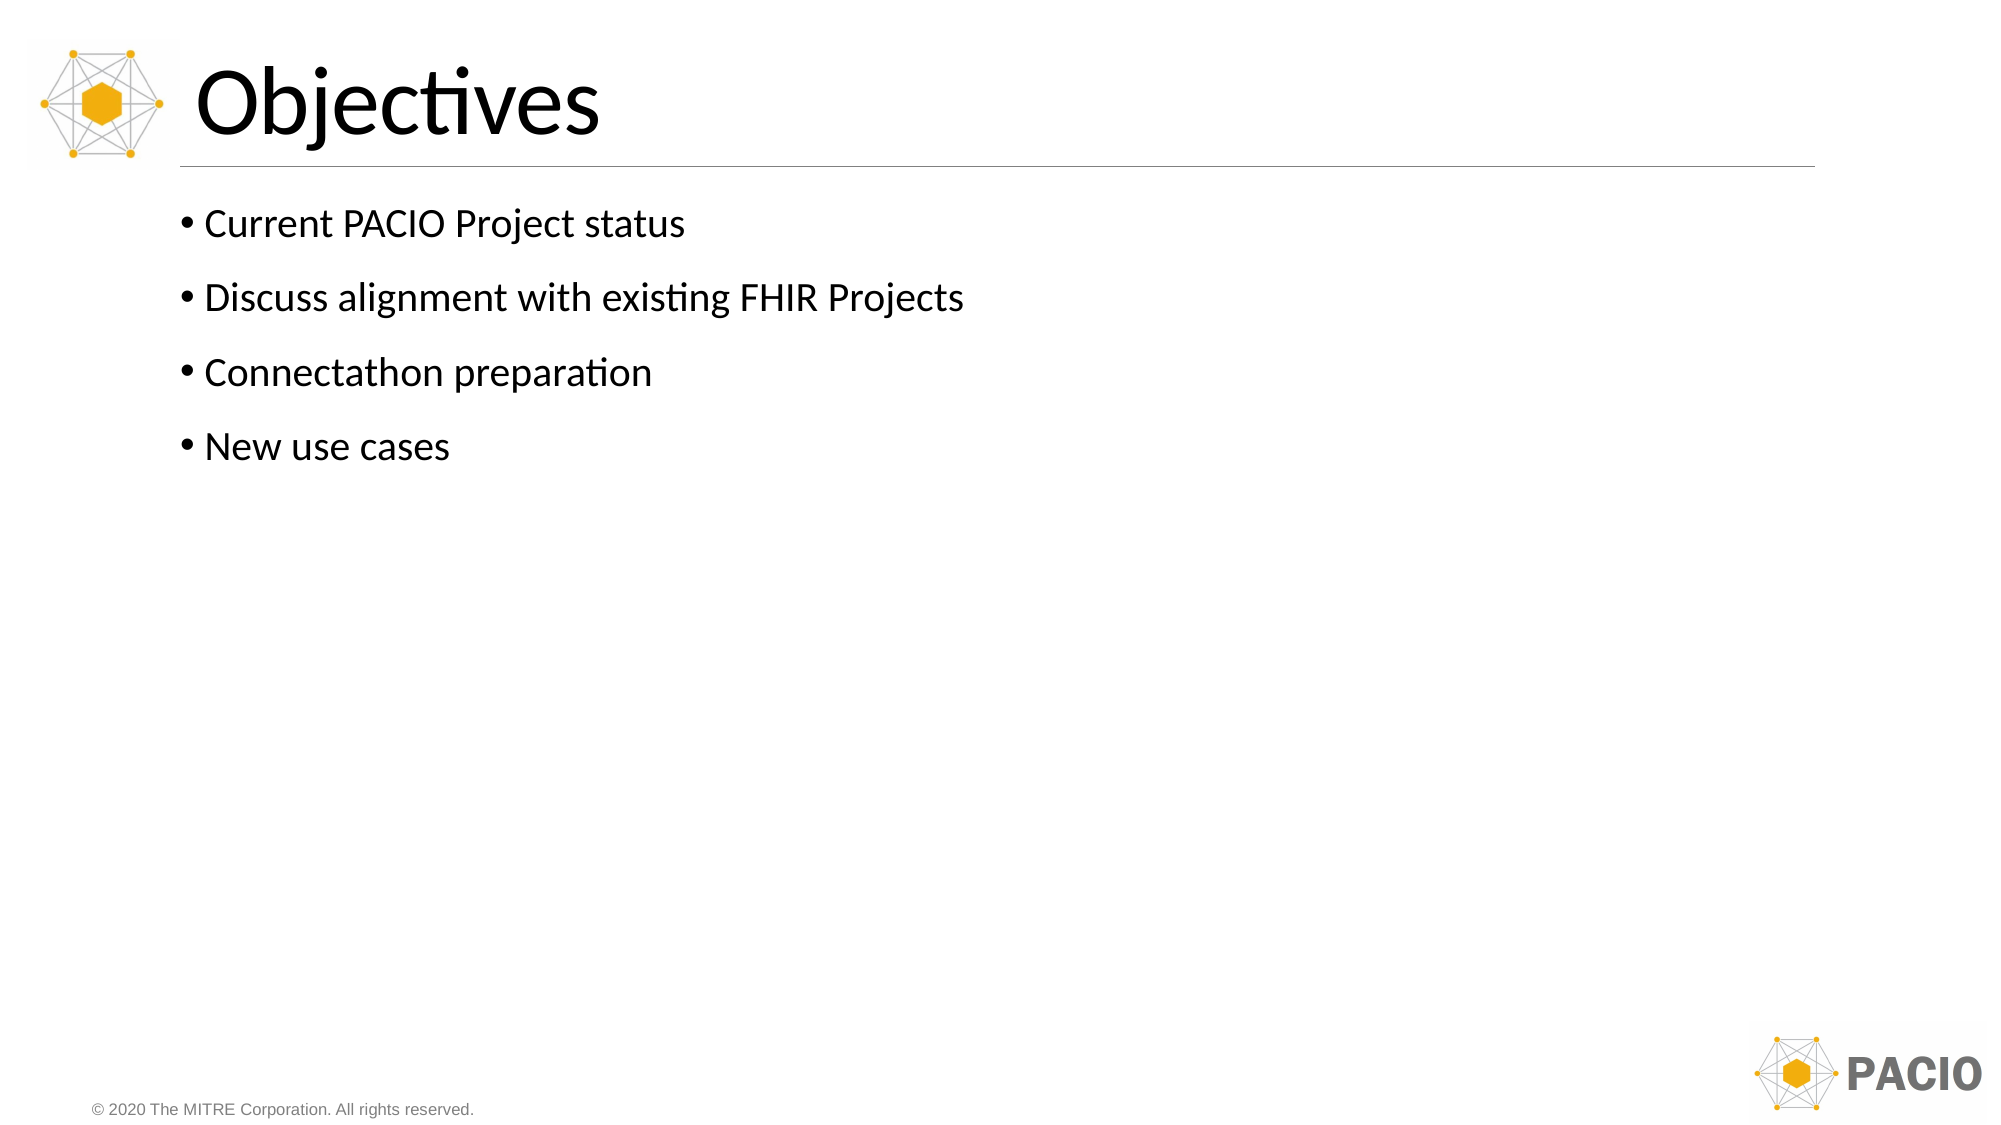

# Objectives
 Current PACIO Project status
 Discuss alignment with existing FHIR Projects
 Connectathon preparation
 New use cases